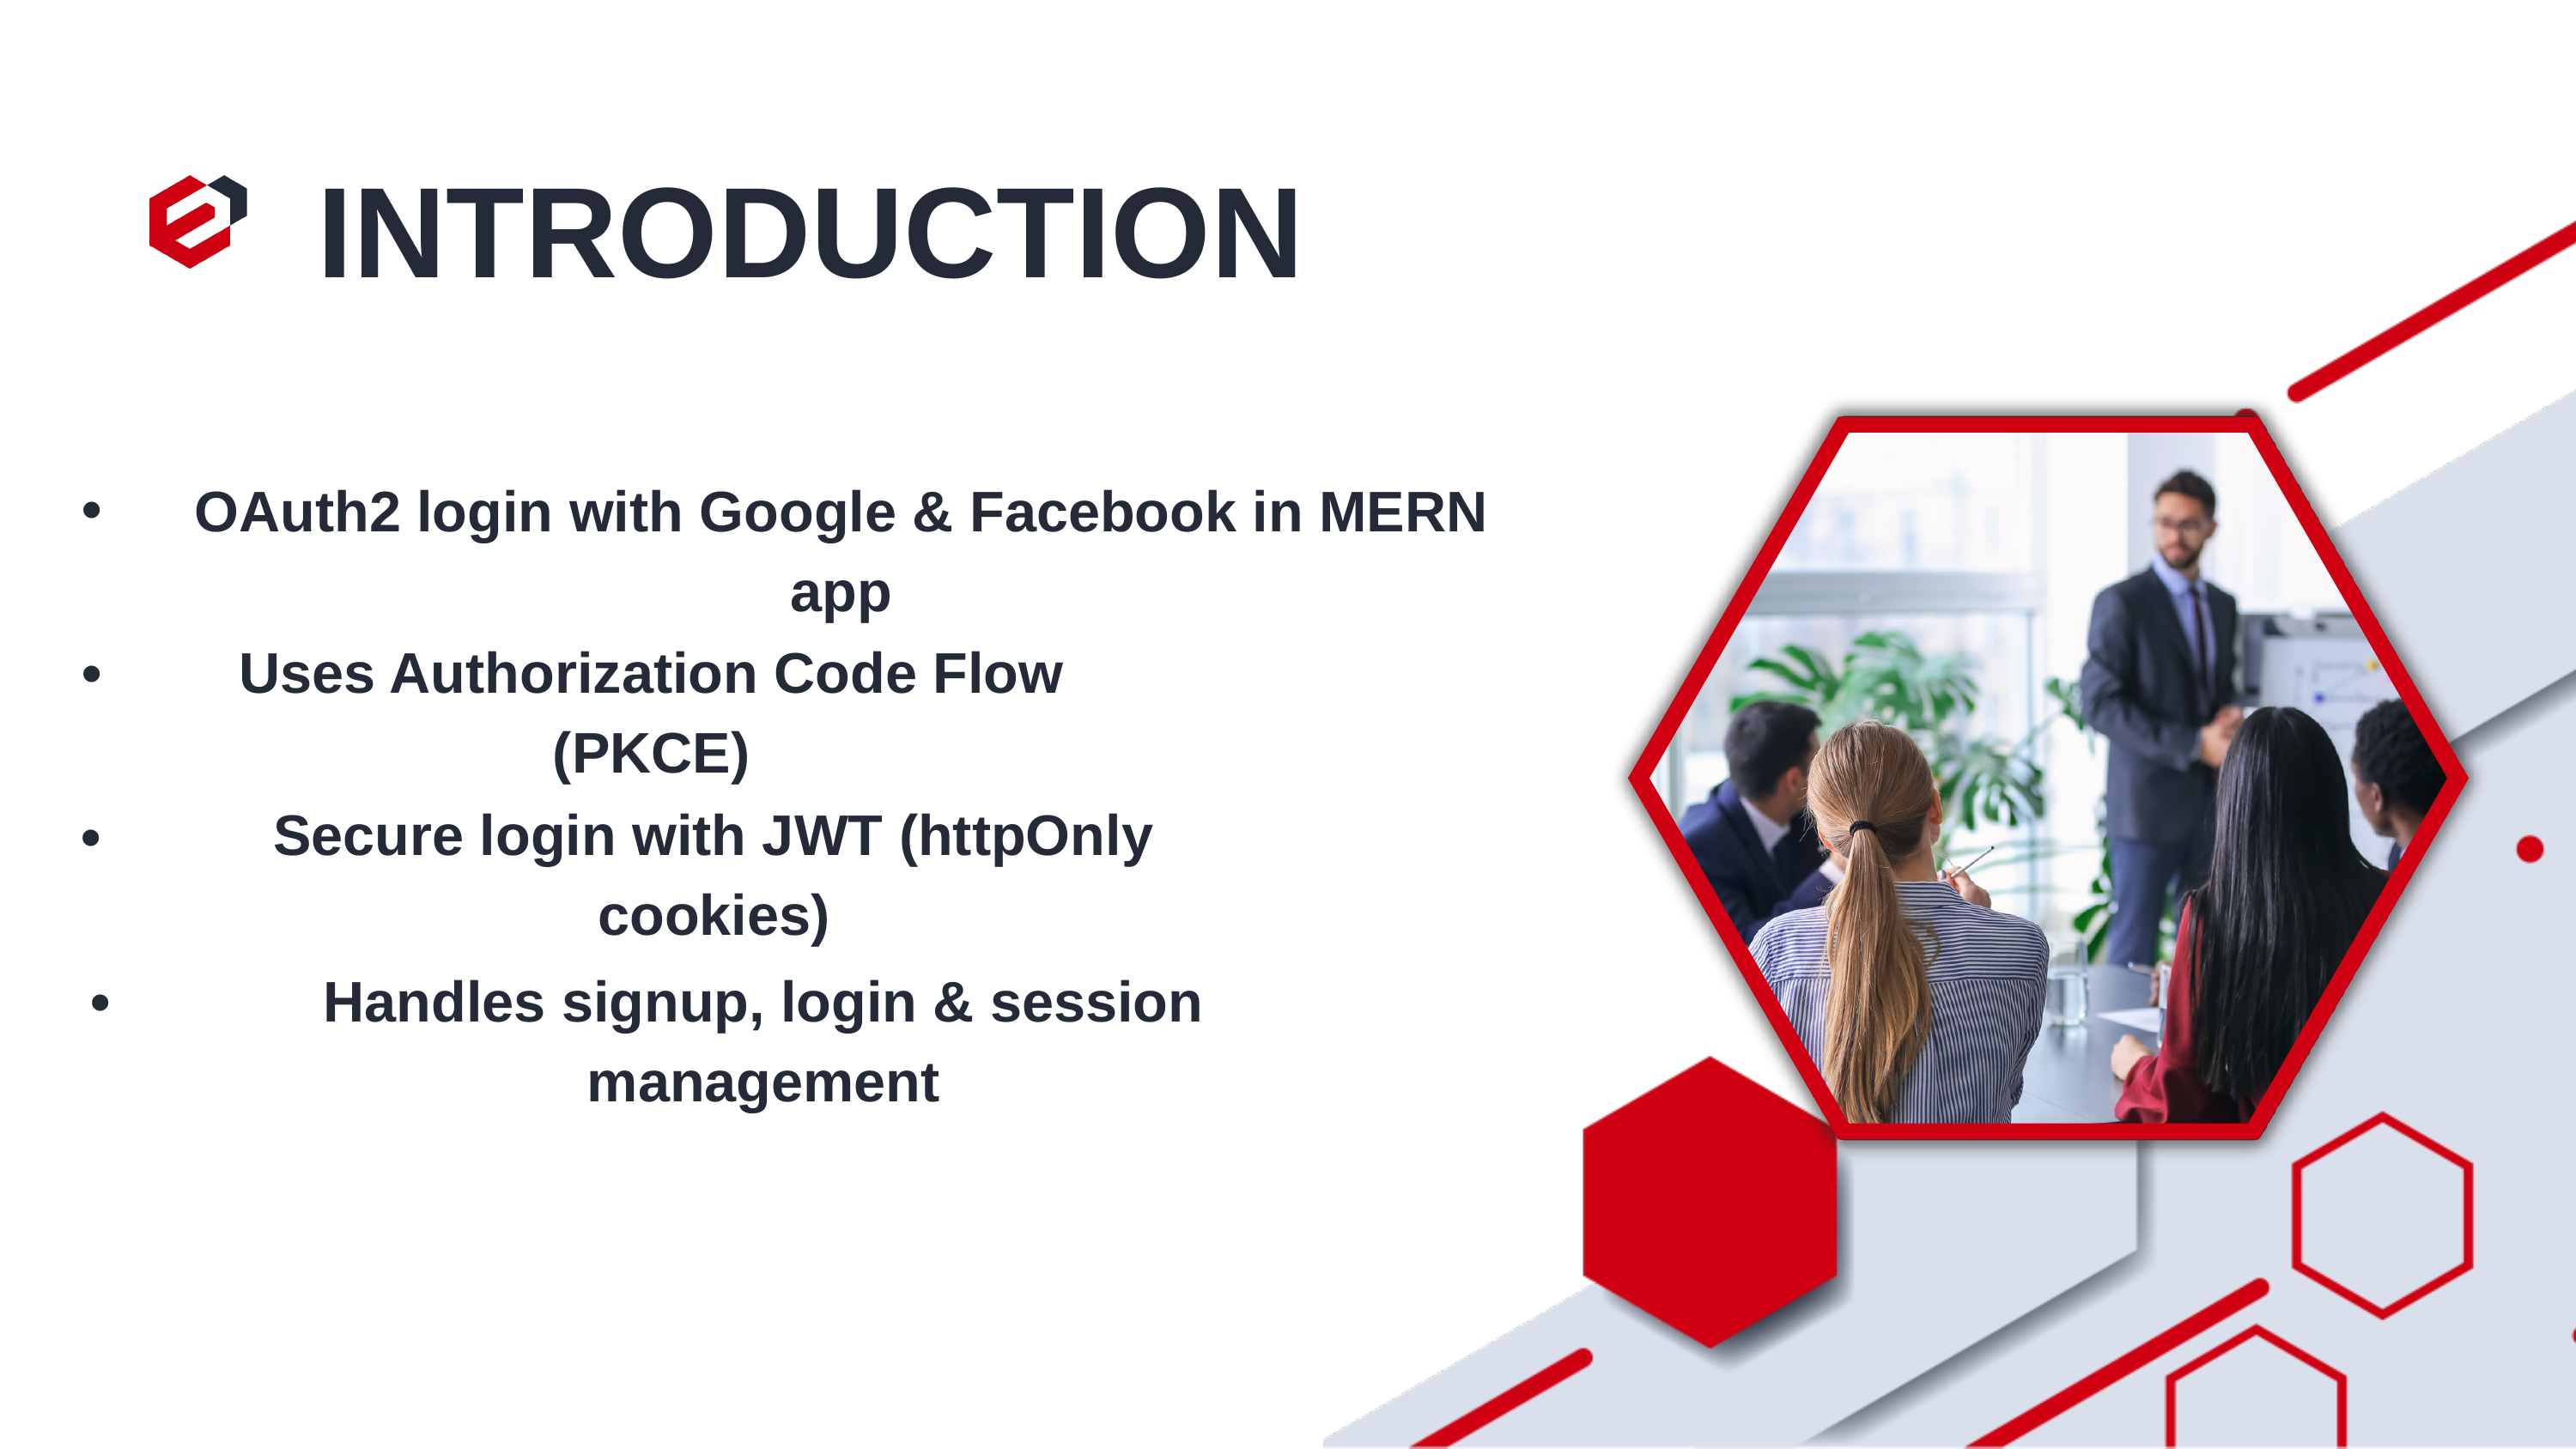

INTRODUCTION

 •
OAuth2 login with Google & Facebook in MERN app
 •
Uses Authorization Code Flow (PKCE)
Secure login with JWT (httpOnly cookies)
 •
 •
Handles signup, login & session management